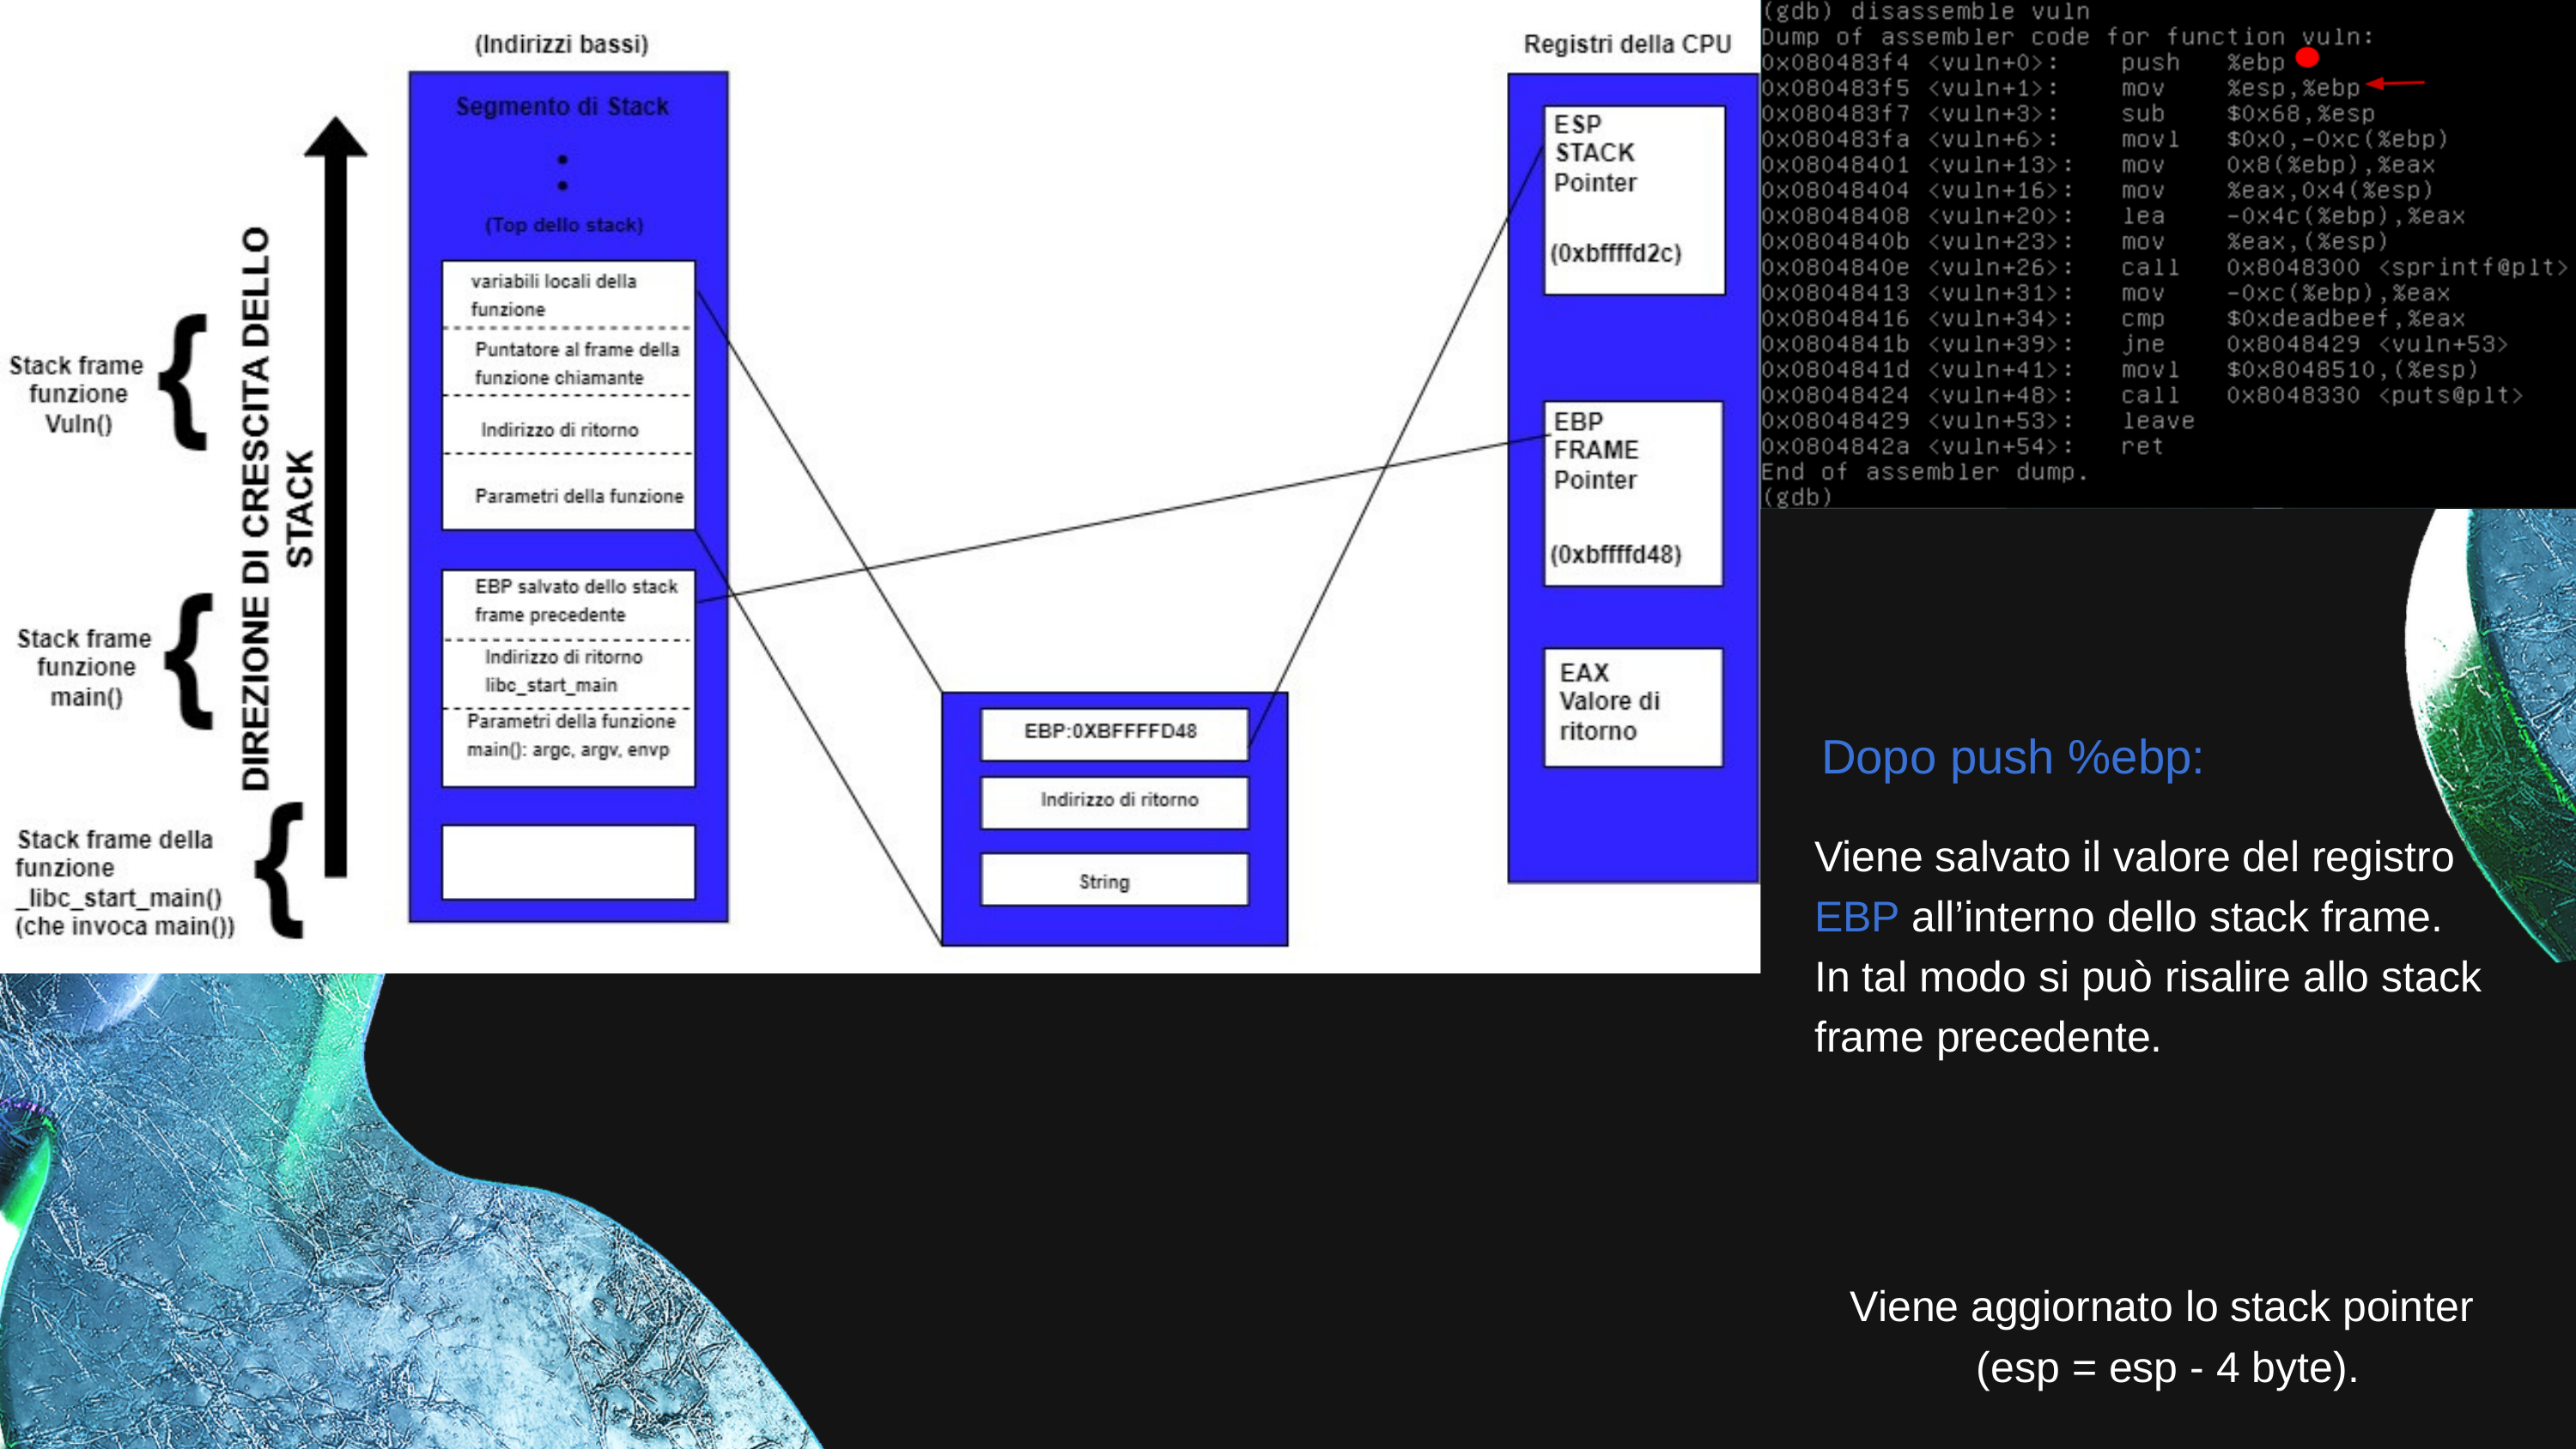

Dopo push %ebp:
Viene salvato il valore del registro
EBP all’interno dello stack frame.
In tal modo si può risalire allo stack
frame precedente.
Viene aggiornato lo stack pointer
(esp = esp - 4 byte).